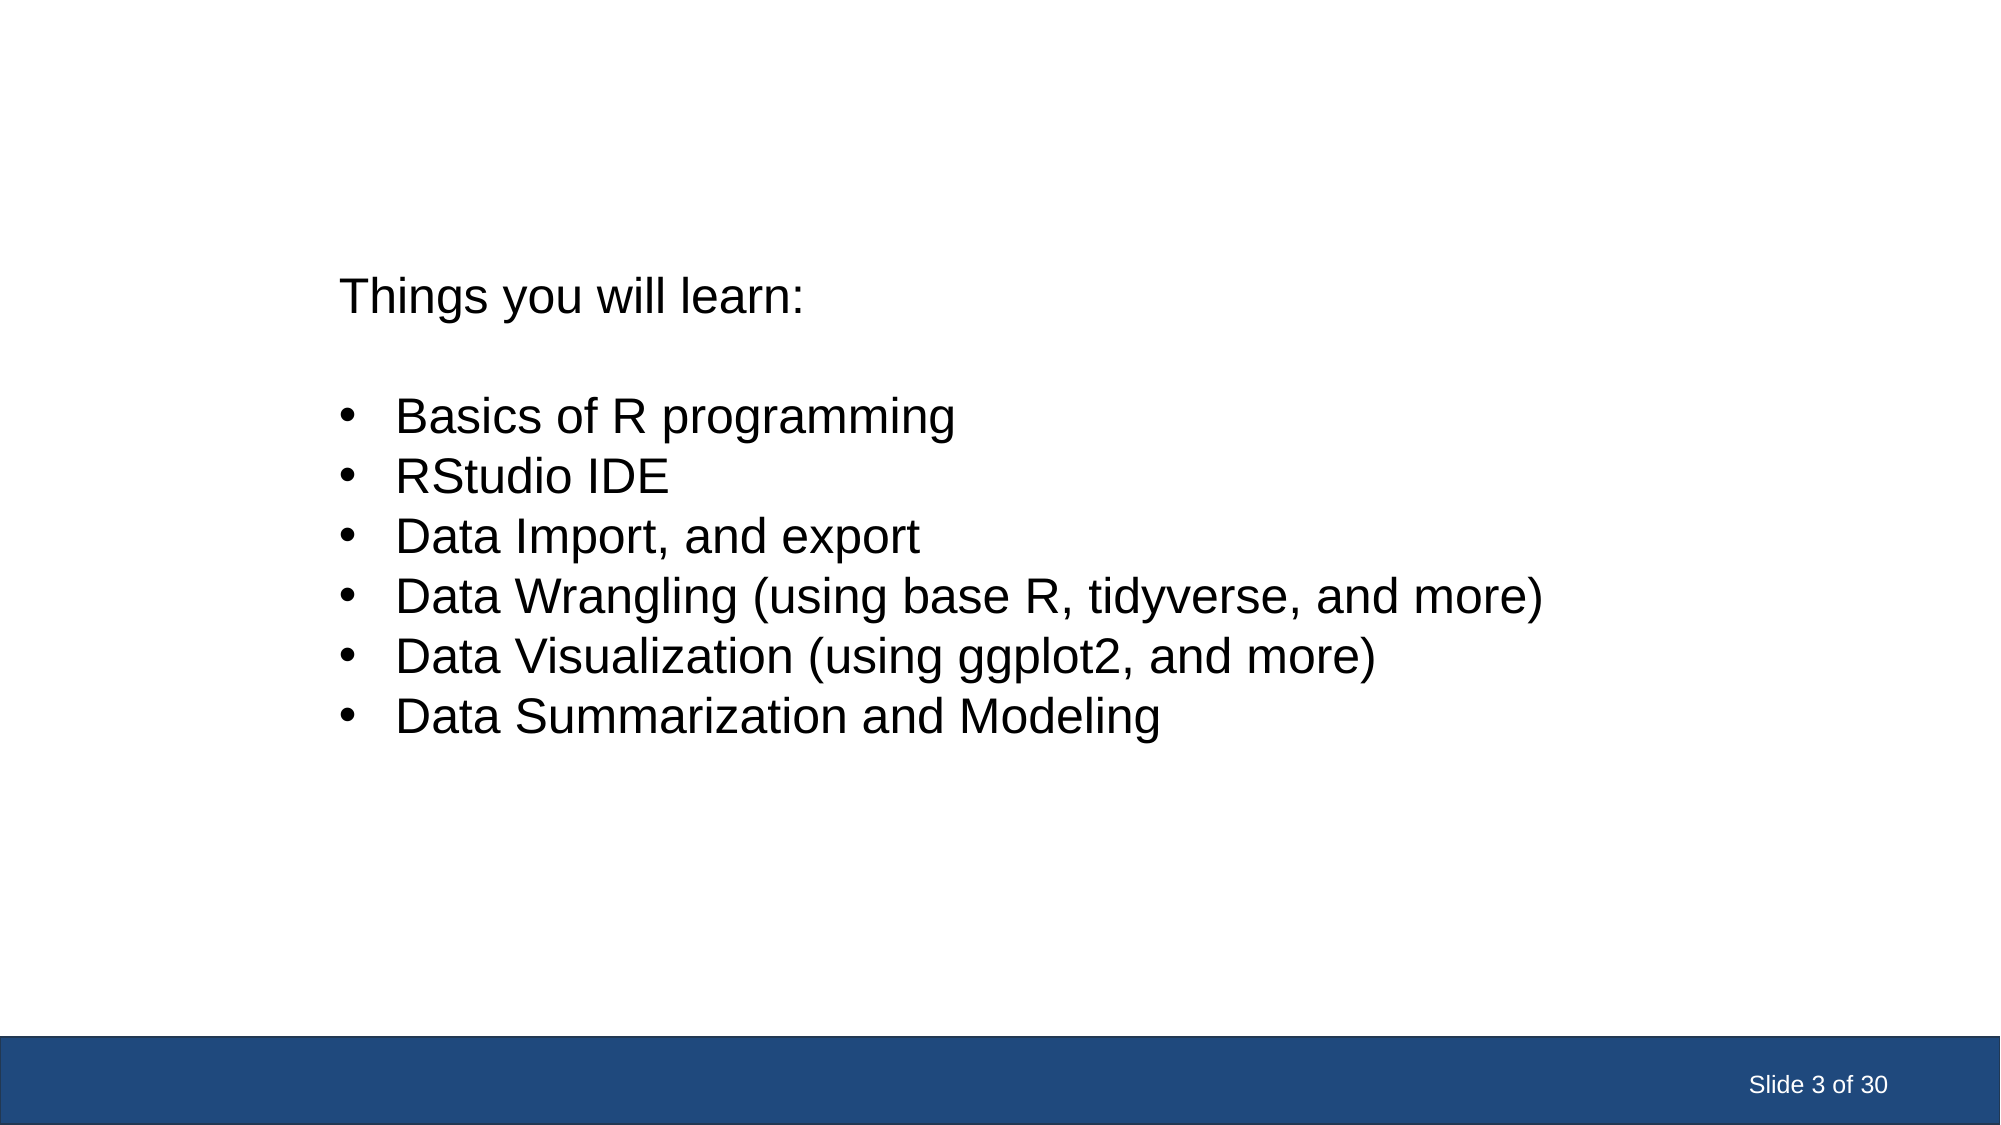

Things you will learn:

Basics of R programming
RStudio IDE
Data Import, and export
Data Wrangling (using base R, tidyverse, and more)
Data Visualization (using ggplot2, and more)
Data Summarization and Modeling

R Programming Workshop | Md. Ahsanul Islam
Slide 3 of 30